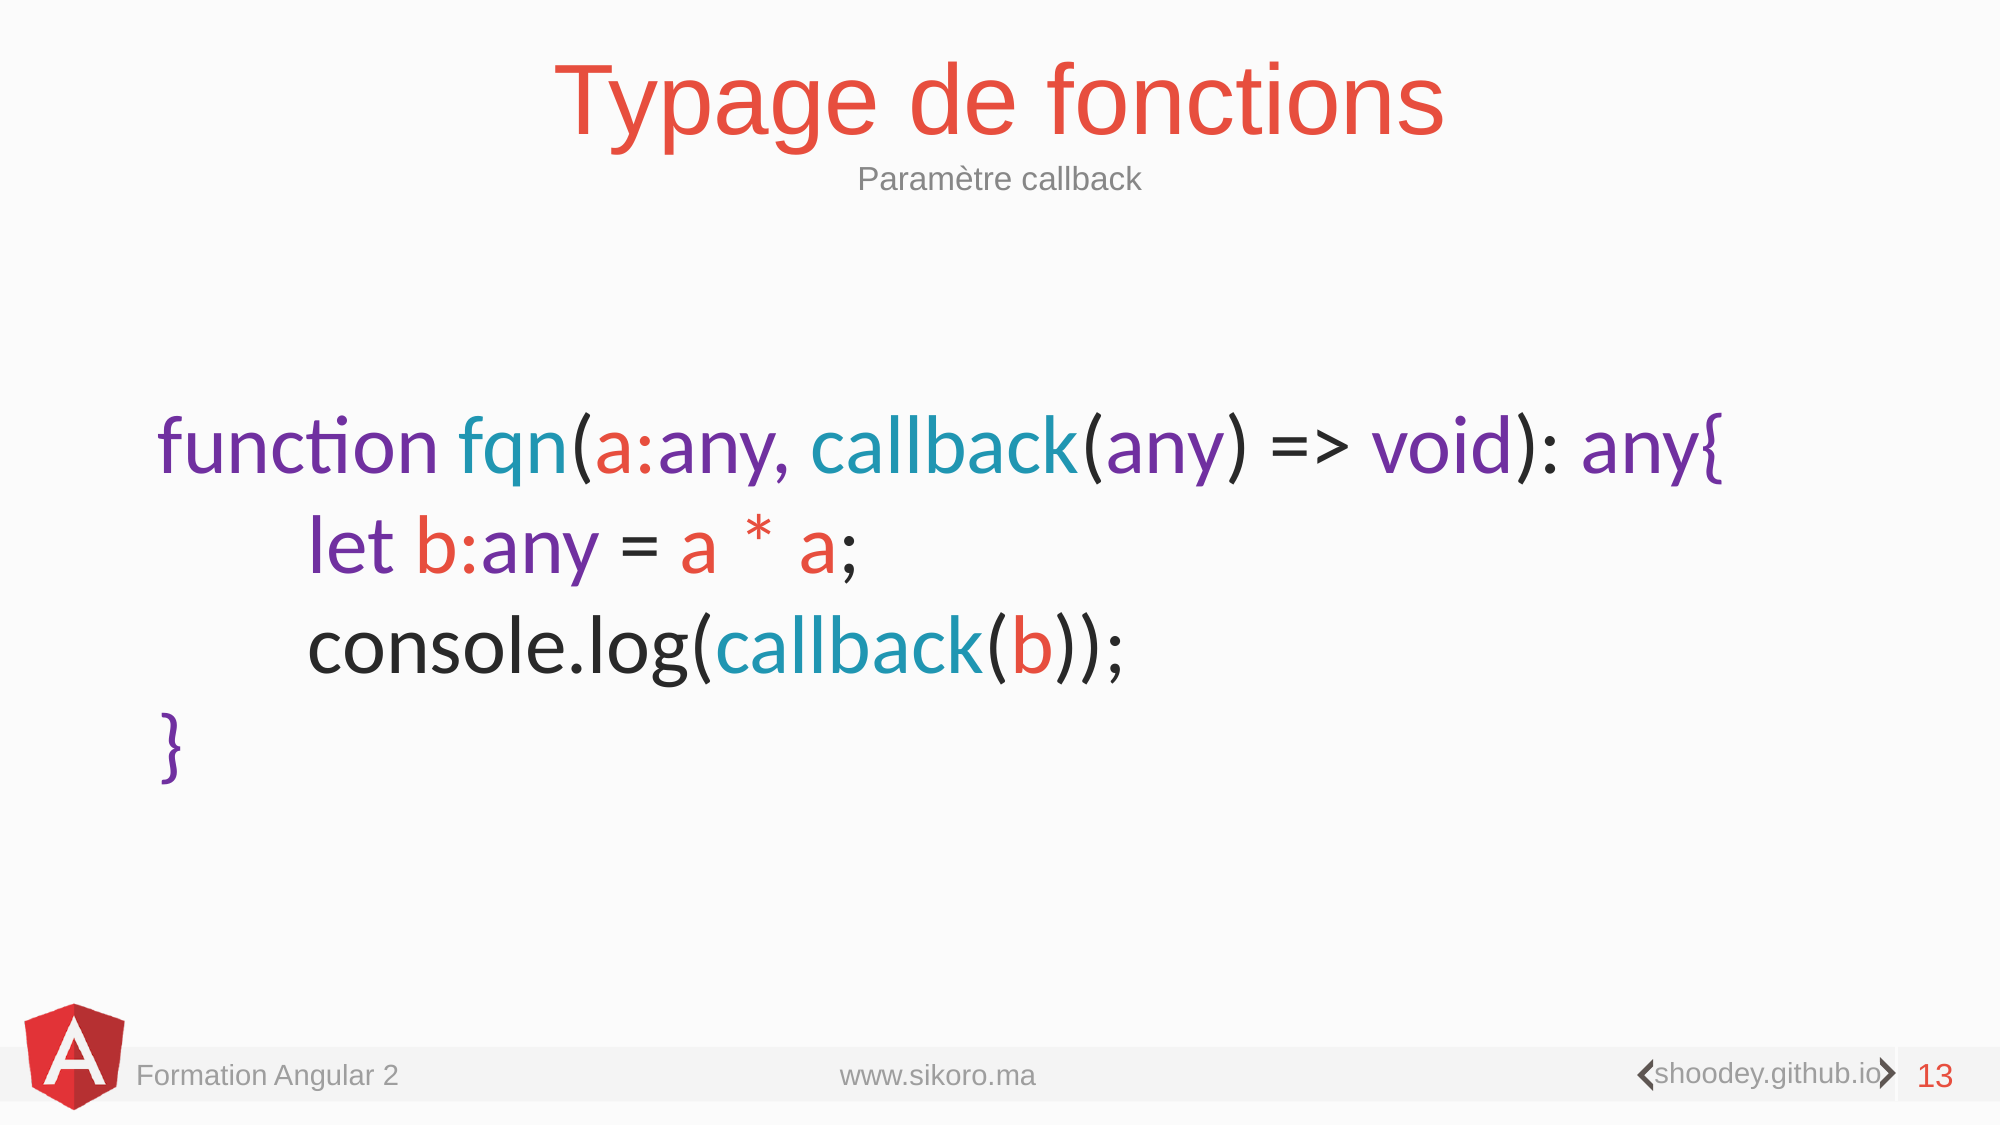

# Typage de fonctions
Paramètre callback
function fqn(a:any, callback(any) => void): any{
	let b:any = a * a;
	console.log(callback(b));
}
13